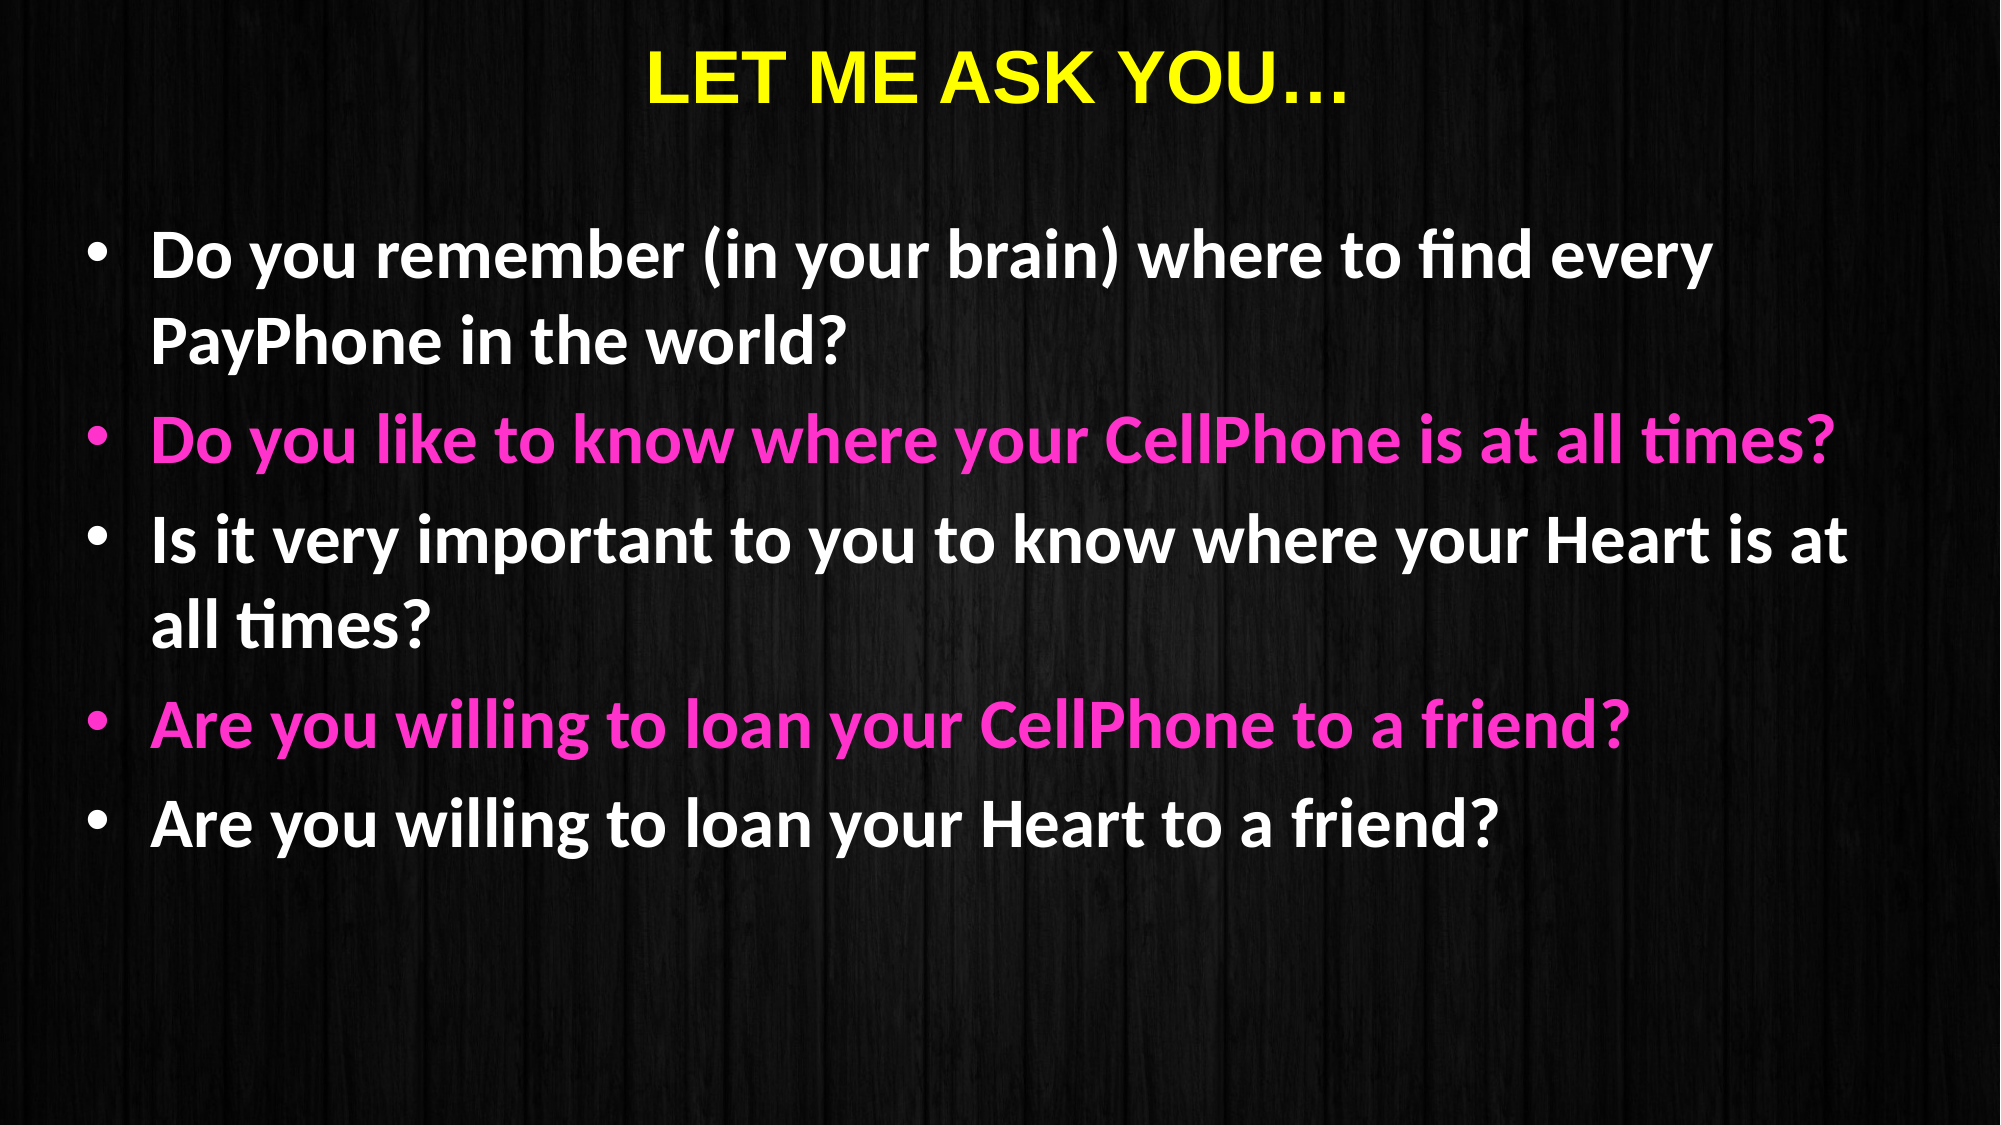

# Let me ask you…
Do you remember (in your brain) where to find every PayPhone in the world?
Do you like to know where your CellPhone is at all times?
Is it very important to you to know where your Heart is at all times?
Are you willing to loan your CellPhone to a friend?
Are you willing to loan your Heart to a friend?